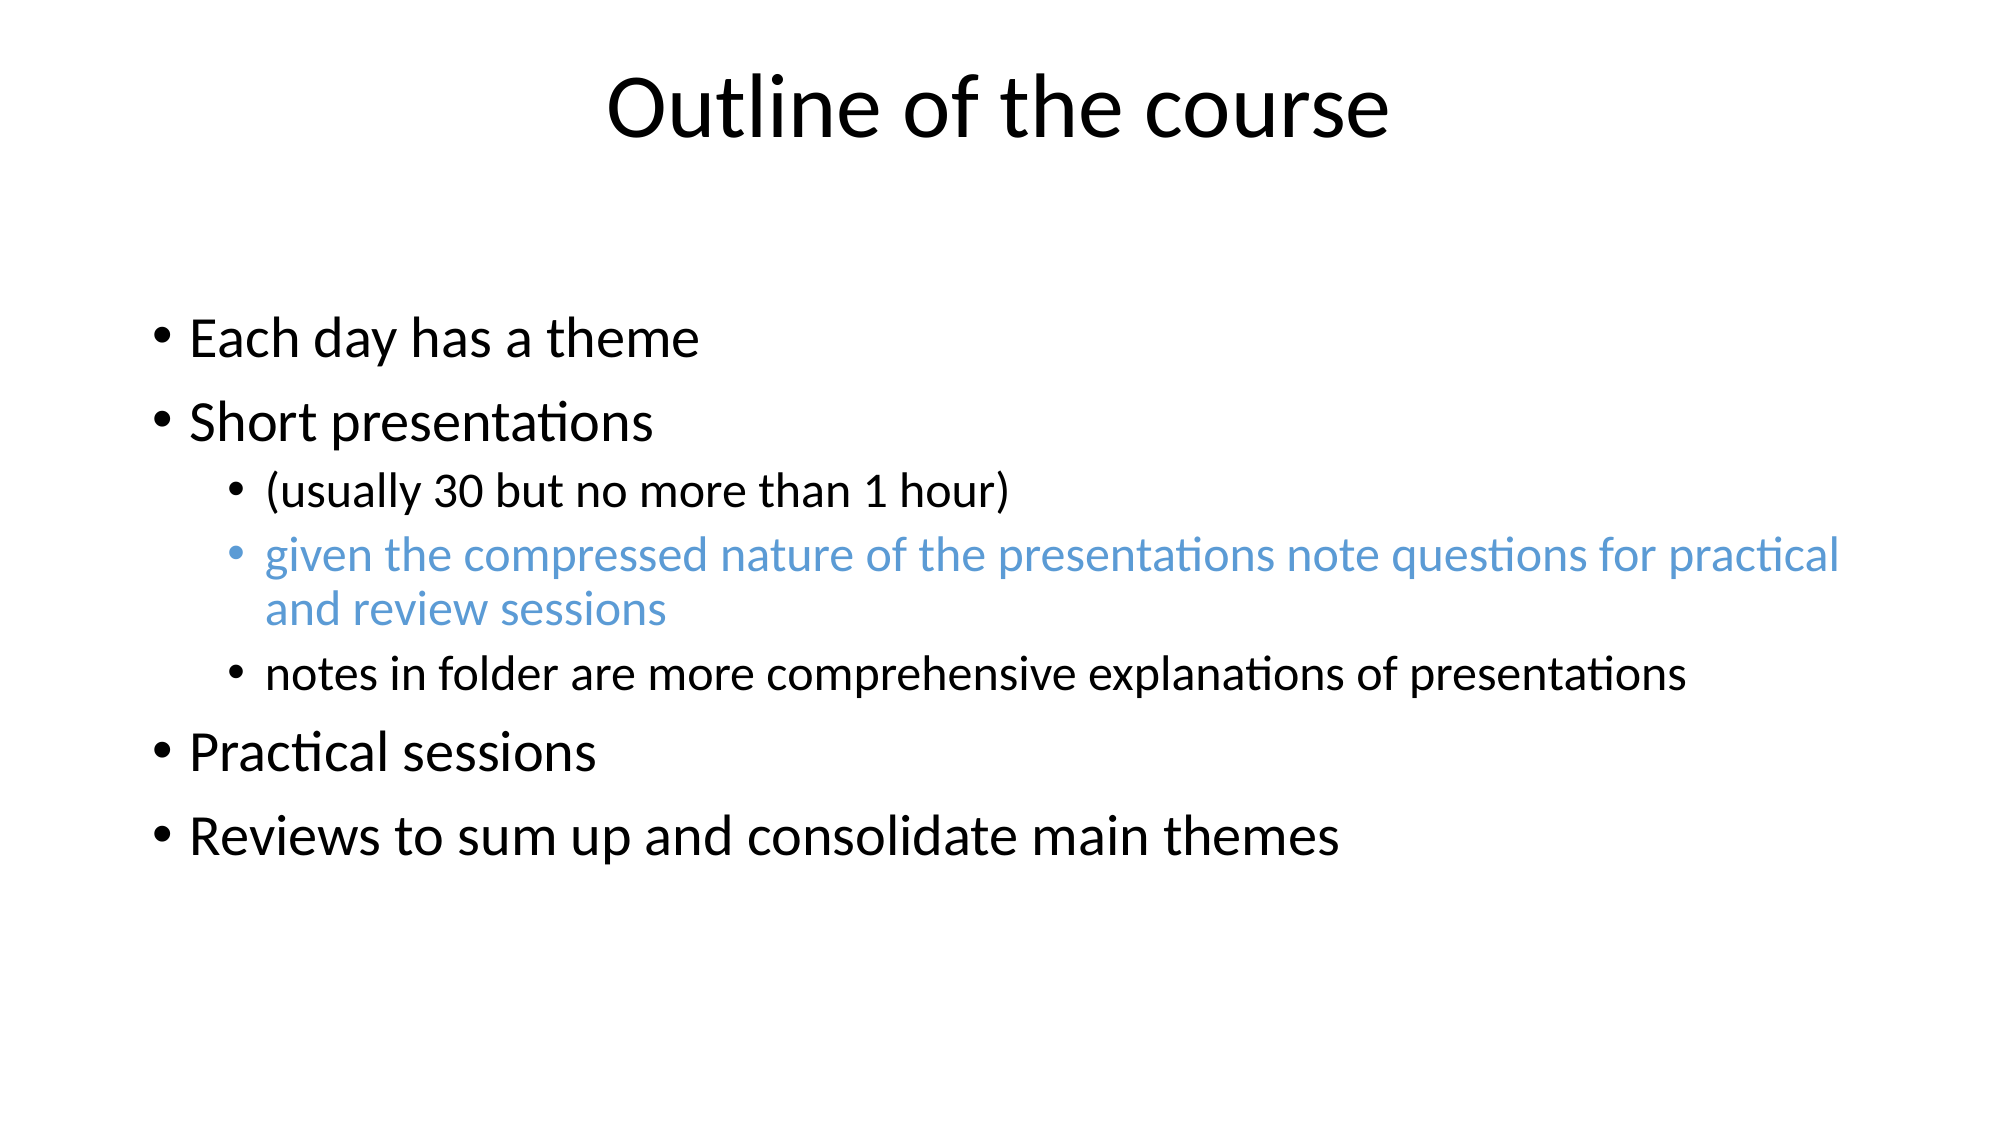

# Outline of the course
Each day has a theme
Short presentations
(usually 30 but no more than 1 hour)
given the compressed nature of the presentations note questions for practical and review sessions
notes in folder are more comprehensive explanations of presentations
Practical sessions
Reviews to sum up and consolidate main themes